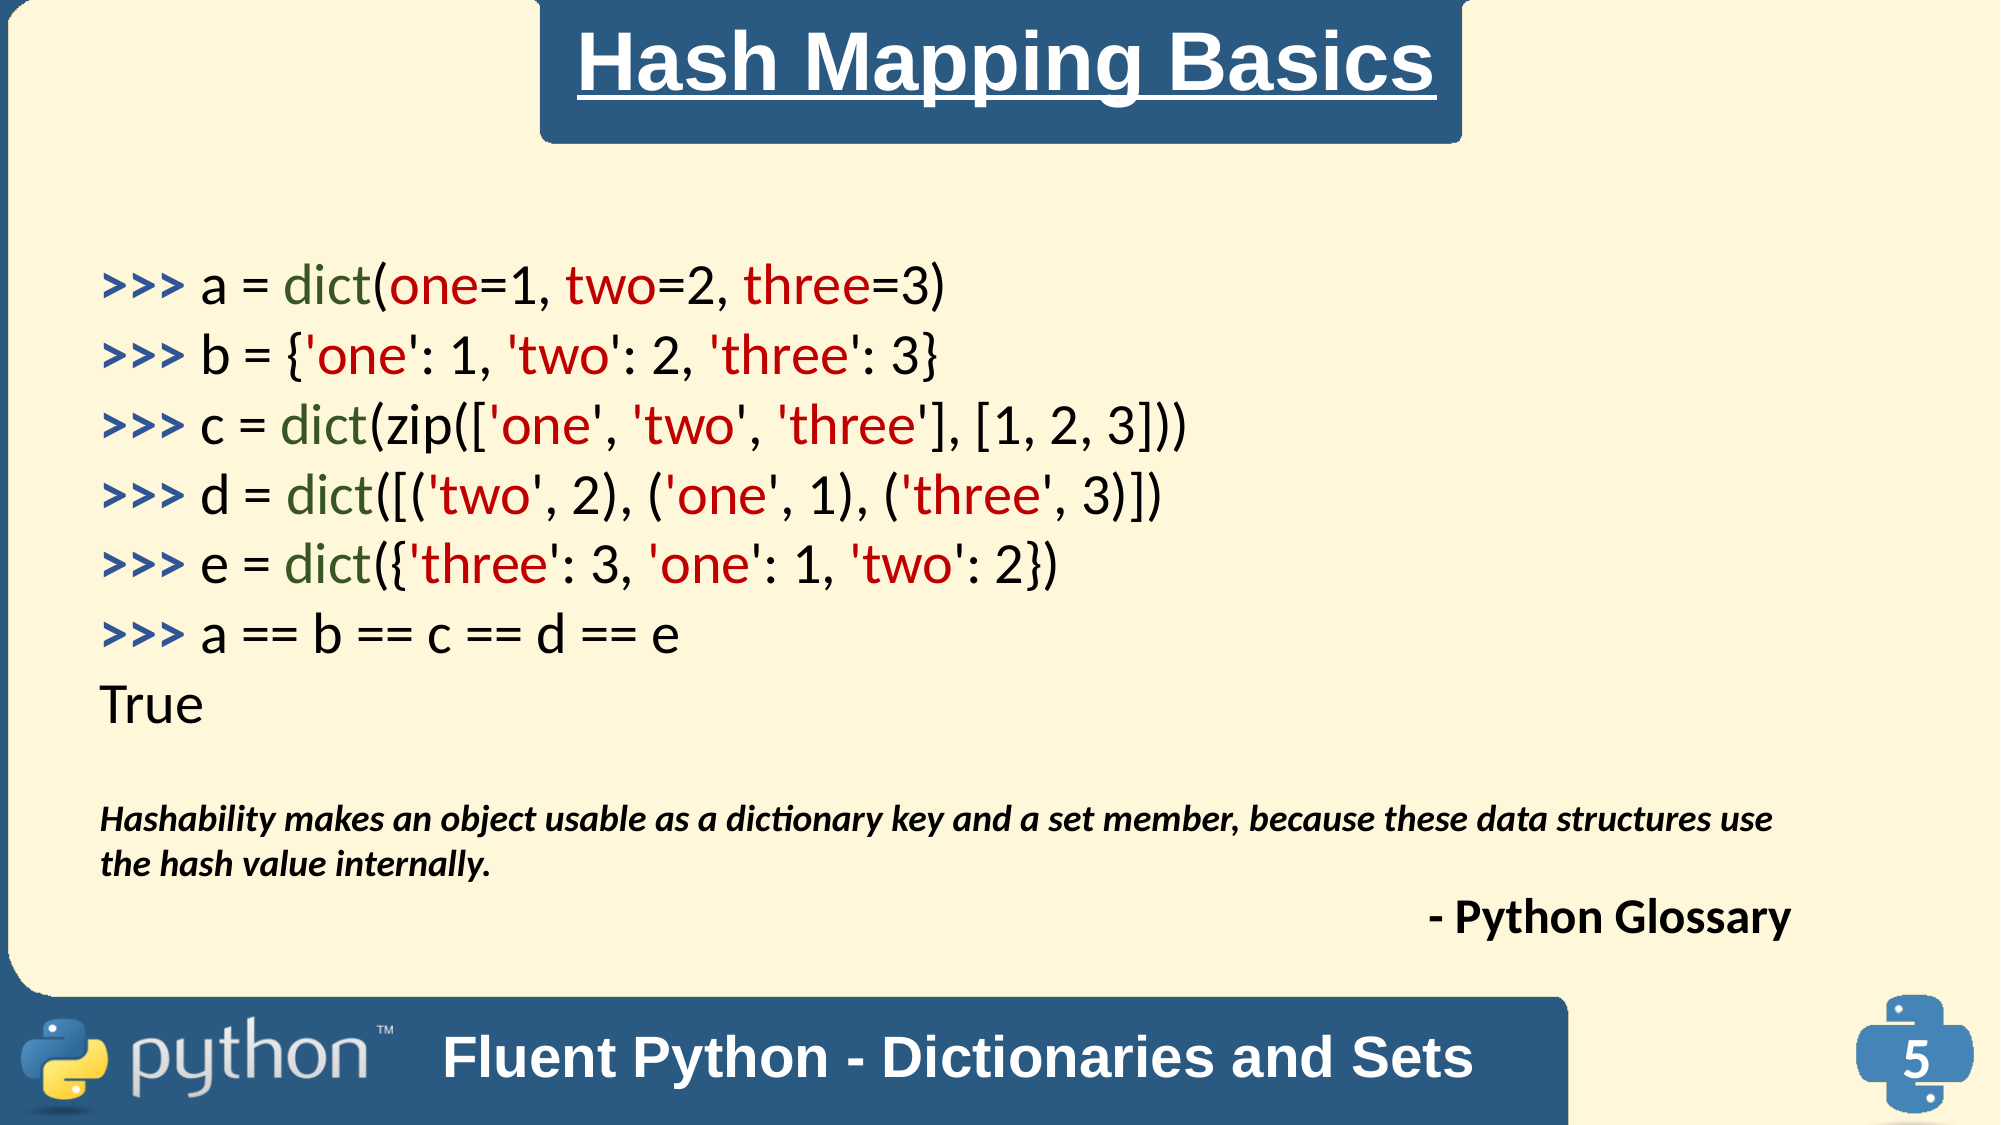

Hash Mapping Basics
>>> a = dict(one=1, two=2, three=3)
>>> b = {'one': 1, 'two': 2, 'three': 3}
>>> c = dict(zip(['one', 'two', 'three'], [1, 2, 3]))
>>> d = dict([('two', 2), ('one', 1), ('three', 3)])
>>> e = dict({'three': 3, 'one': 1, 'two': 2})
>>> a == b == c == d == e
True
Hashability makes an object usable as a dictionary key and a set member, because these data structures use the hash value internally.
- Python Glossary
Fluent Python - Dictionaries and Sets
5